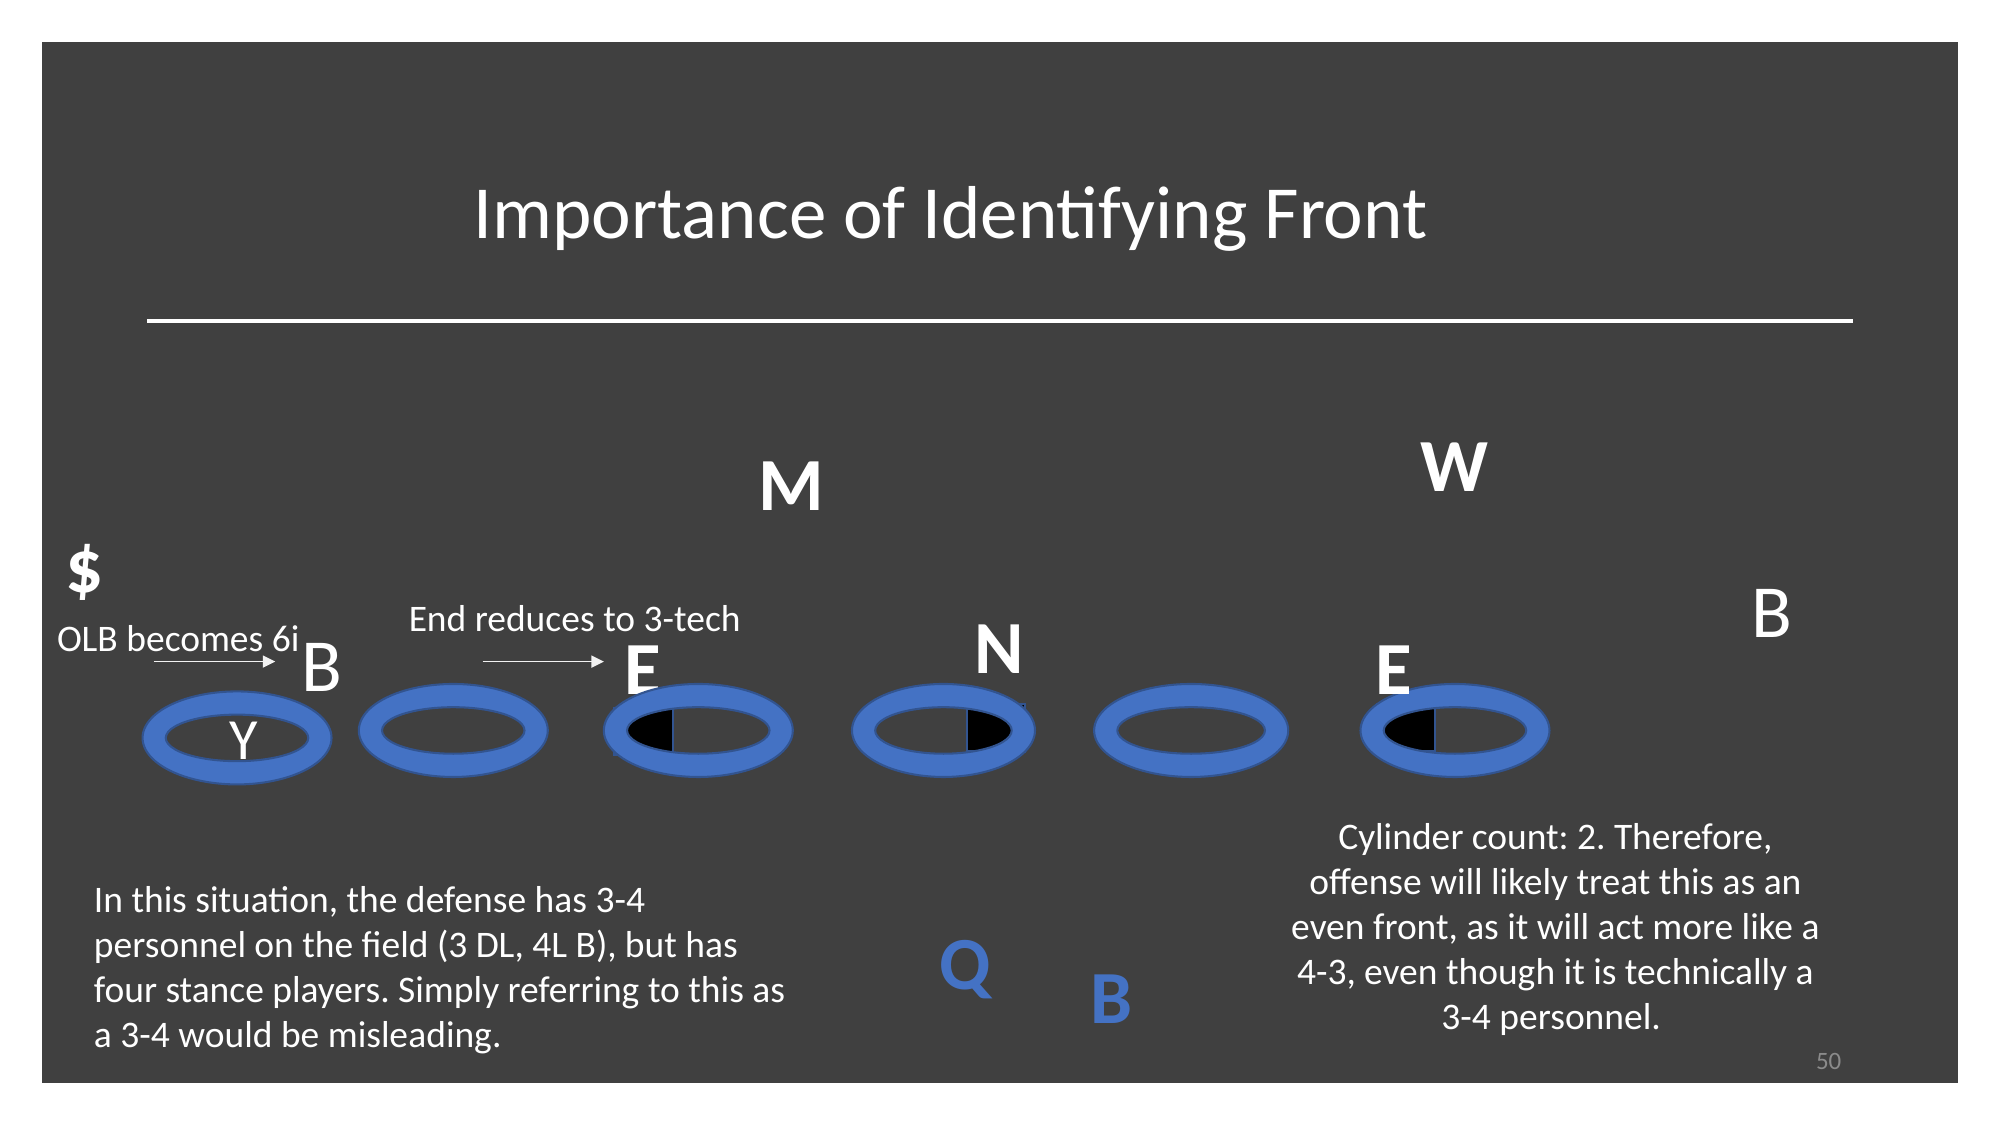

# Importance of Identifying Front
W
M
$
B
End reduces to 3-tech
N
OLB becomes 6i
B
E
E

Y

Cylinder count: 2. Therefore, offense will likely treat this as an even front, as it will act more like a 4-3, even though it is technically a 3-4 personnel.
In this situation, the defense has 3-4 personnel on the field (3 DL, 4L B), but has four stance players. Simply referring to this as a 3-4 would be misleading.
Q
B
50